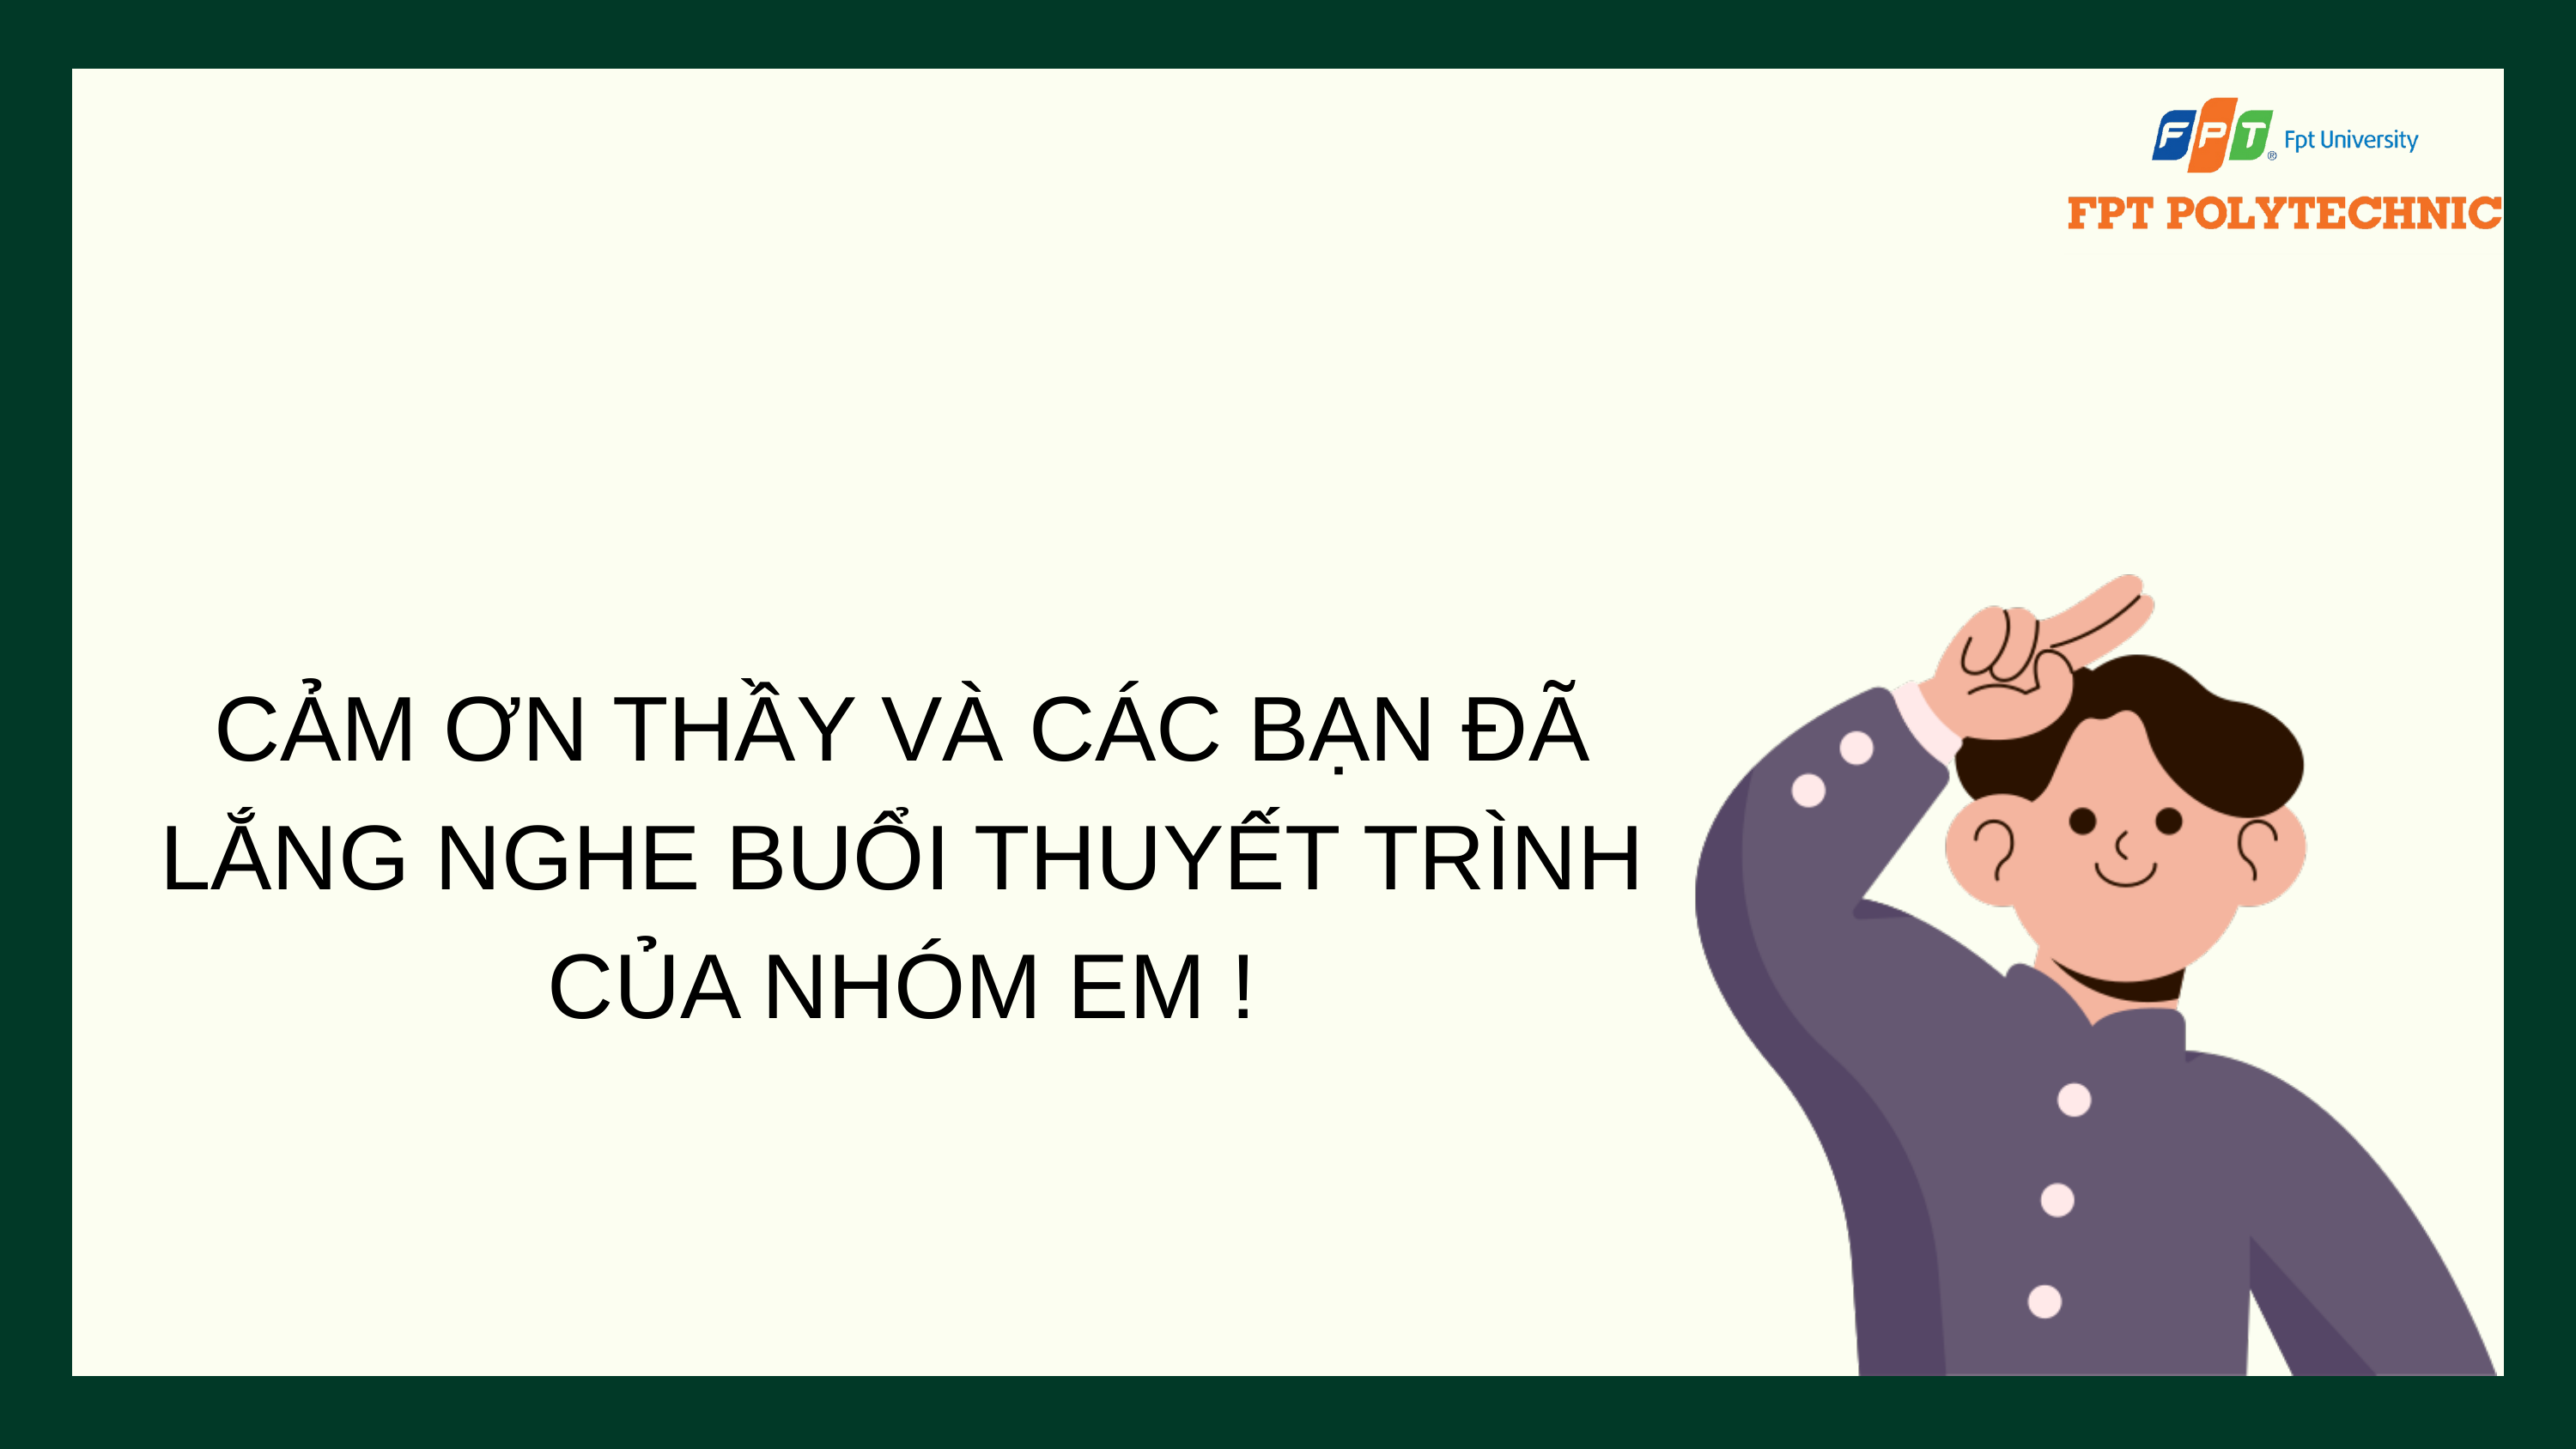

CẢM ƠN THẦY VÀ CÁC BẠN ĐÃ LẮNG NGHE BUỔI THUYẾT TRÌNH CỦA NHÓM EM !